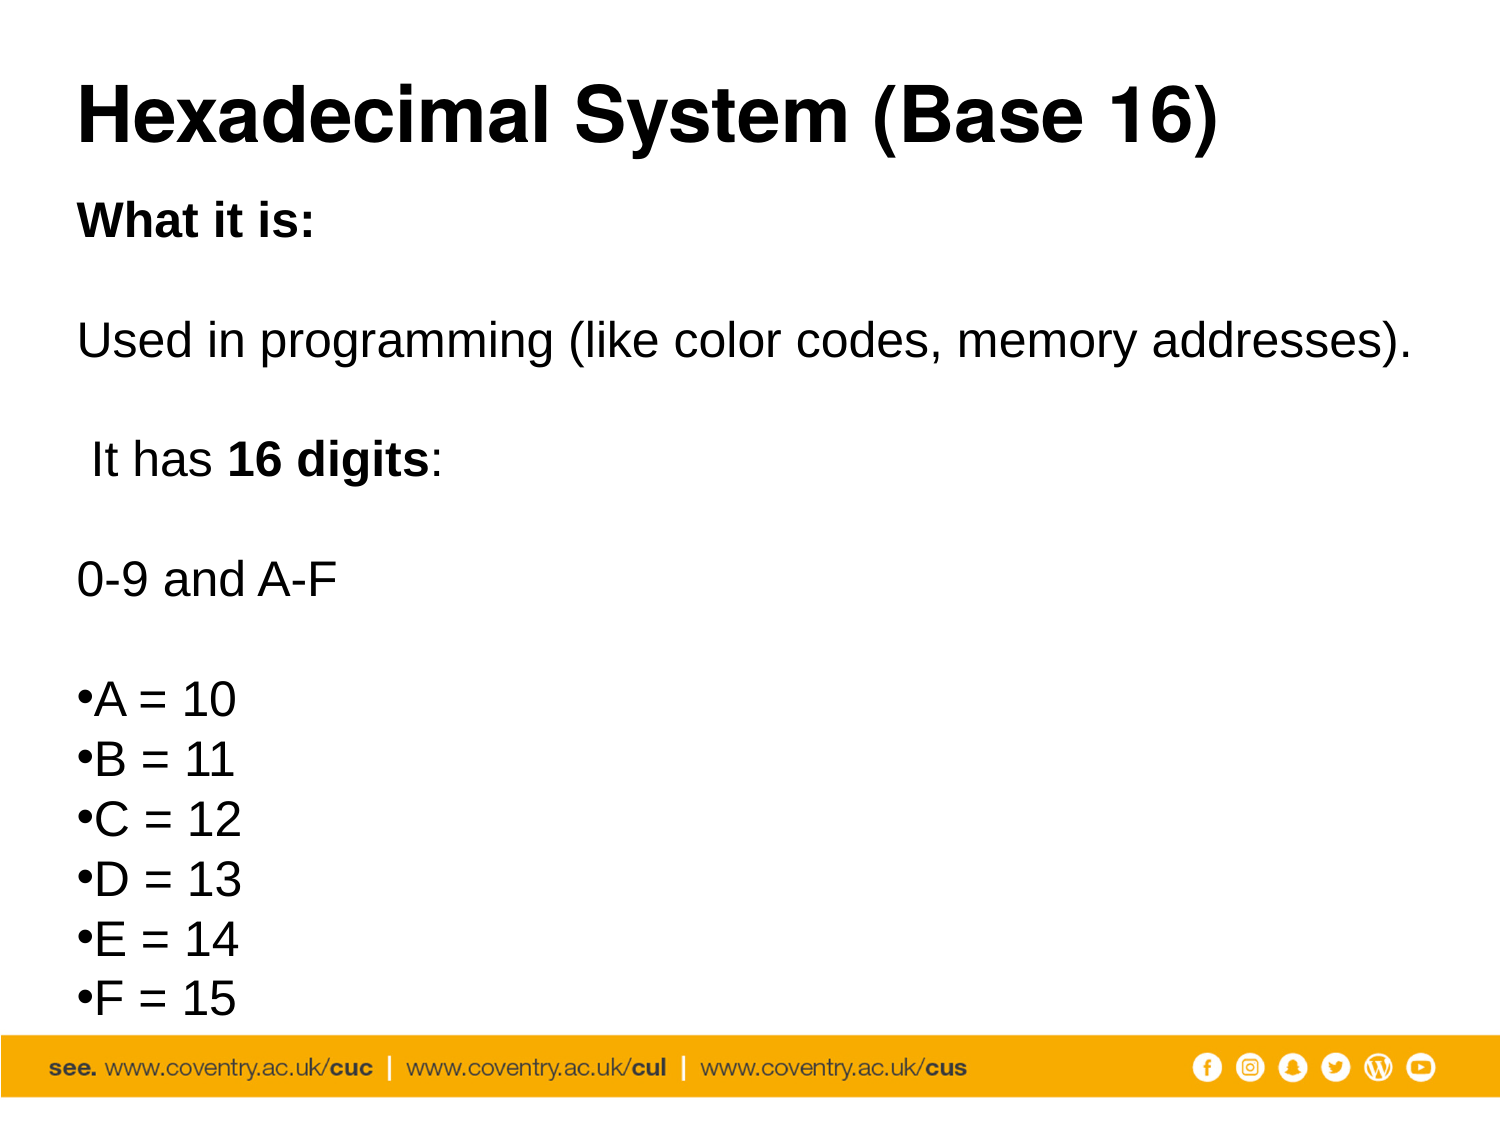

# Hexadecimal System (Base 16)
What it is:
Used in programming (like color codes, memory addresses).

 It has 16 digits:
0-9 and A-F

A = 10
B = 11
C = 12
D = 13
E = 14
F = 15